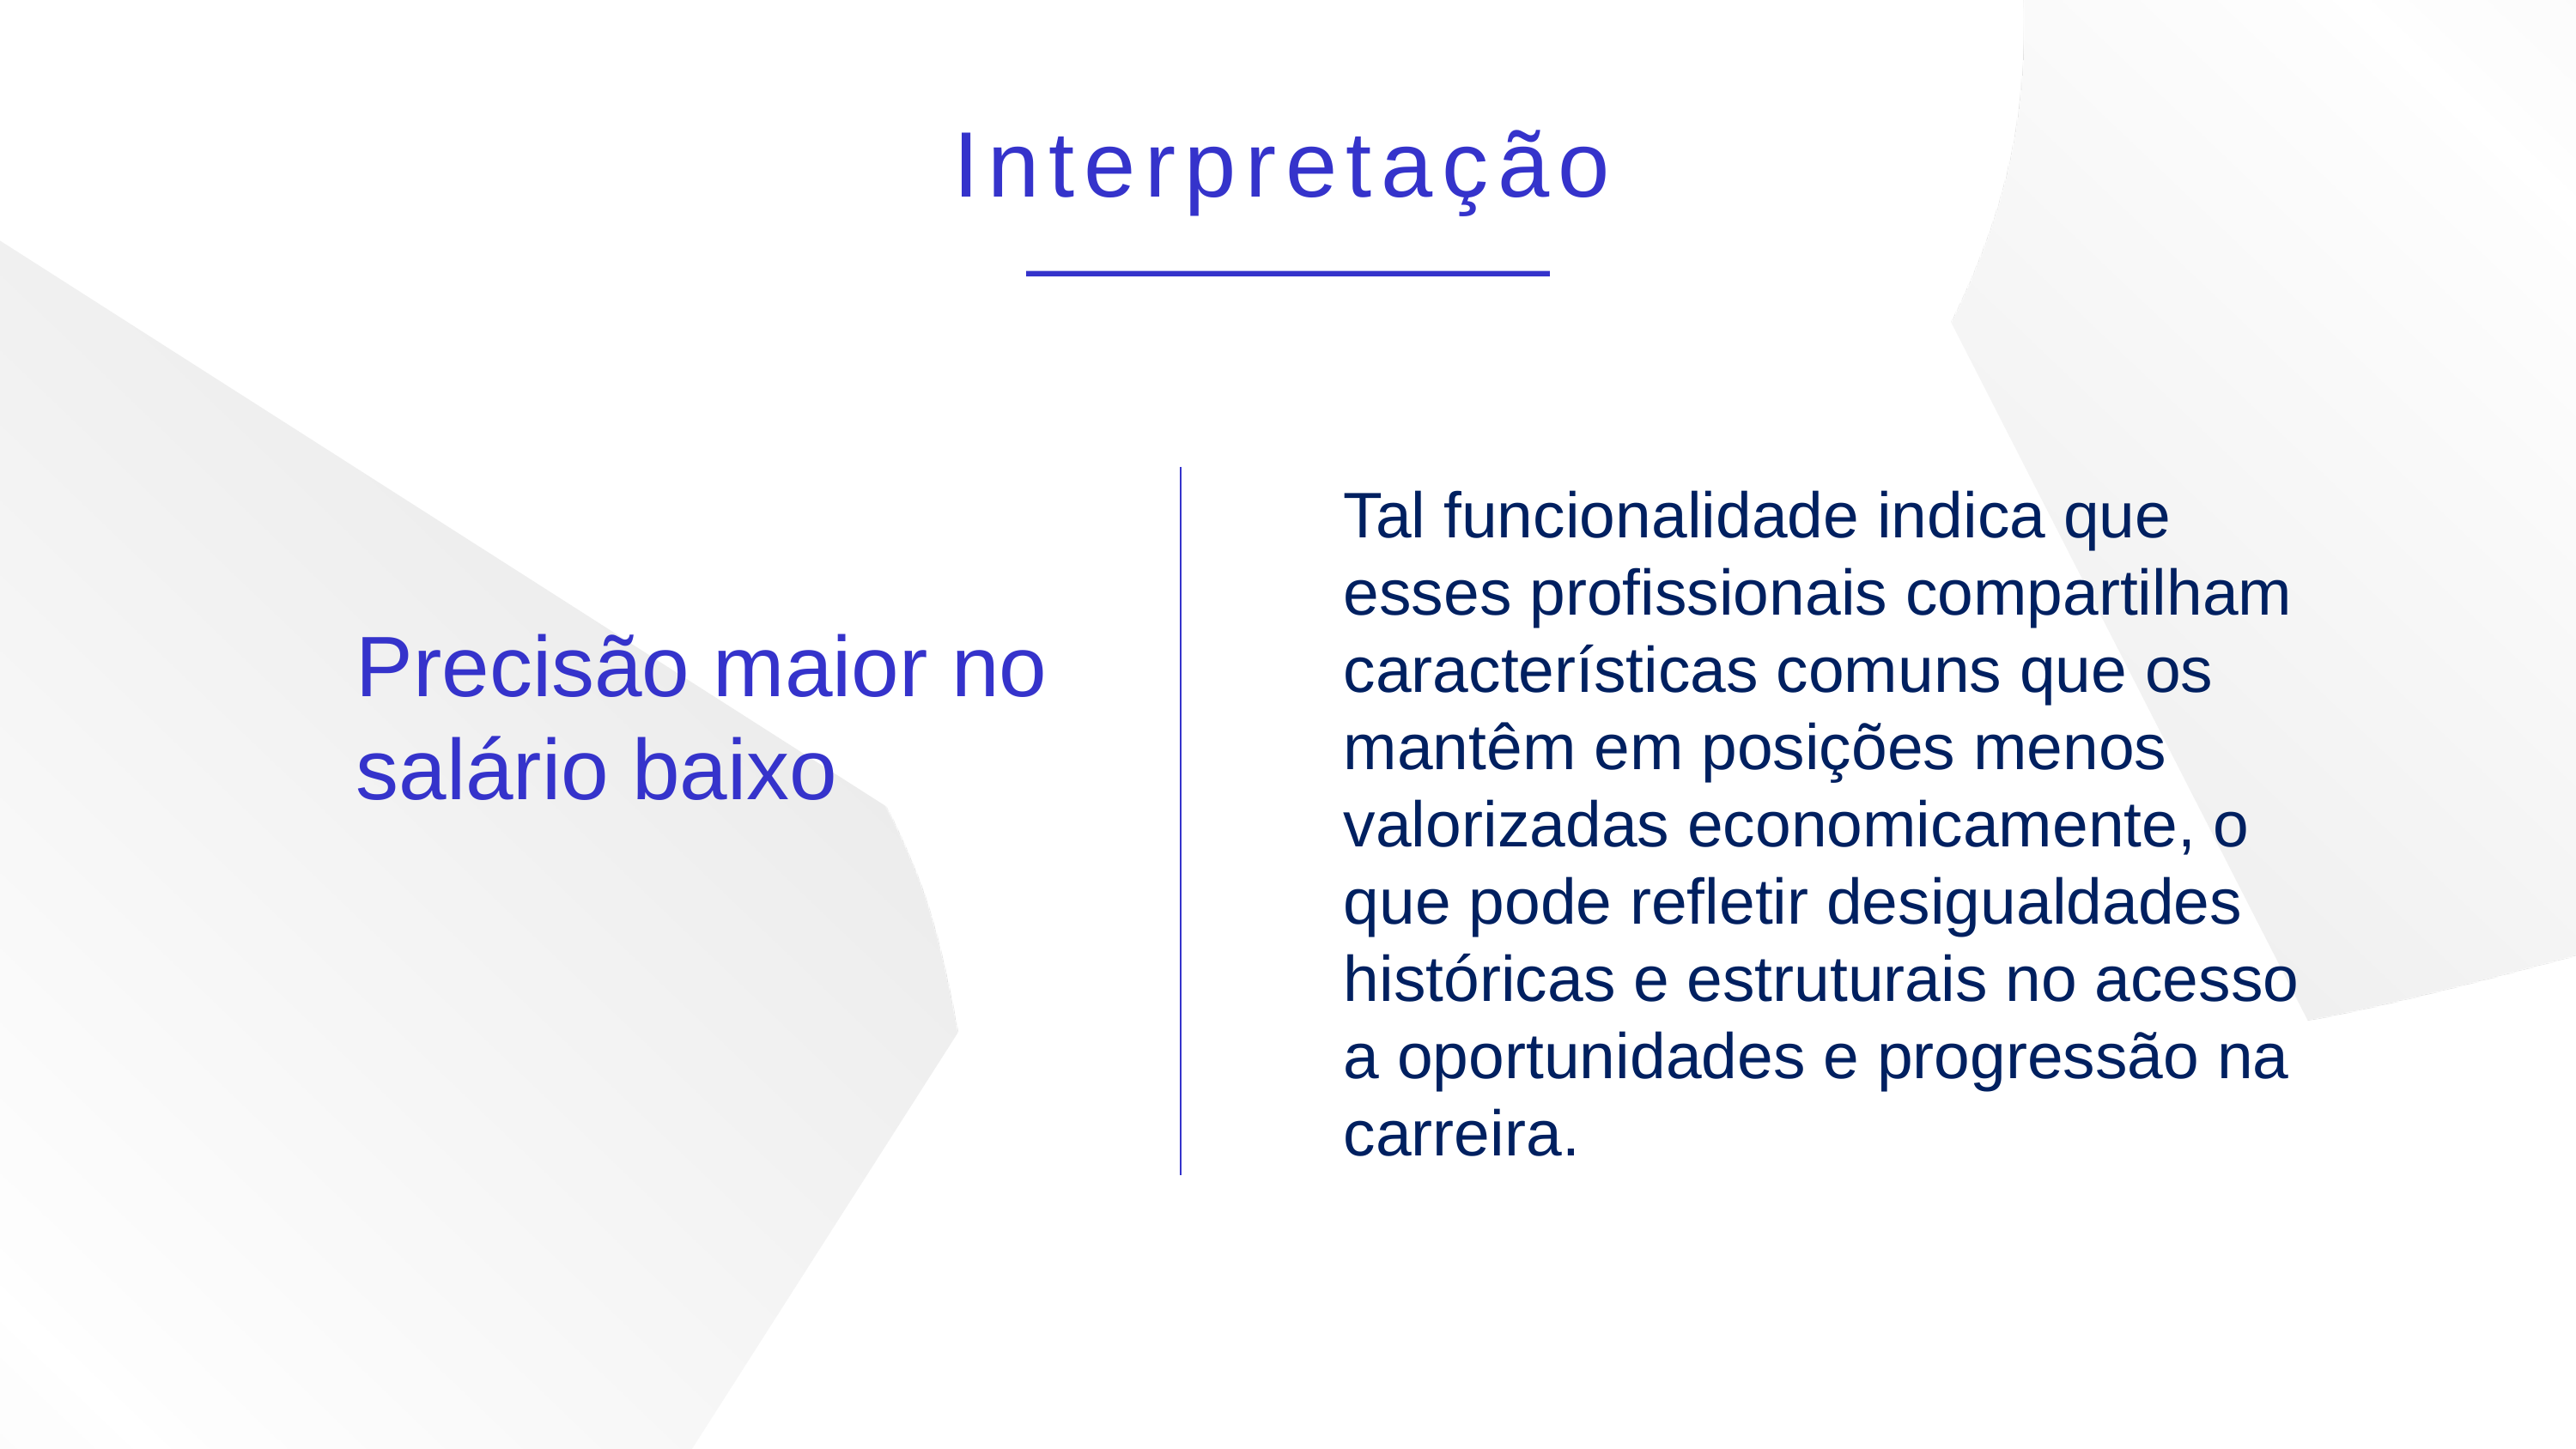

Interpretação

Tal funcionalidade indica que esses profissionais compartilham características comuns que os mantêm em posições menos valorizadas economicamente, o que pode refletir desigualdades históricas e estruturais no acesso a oportunidades e progressão na carreira.

Precisão maior no salário baixo